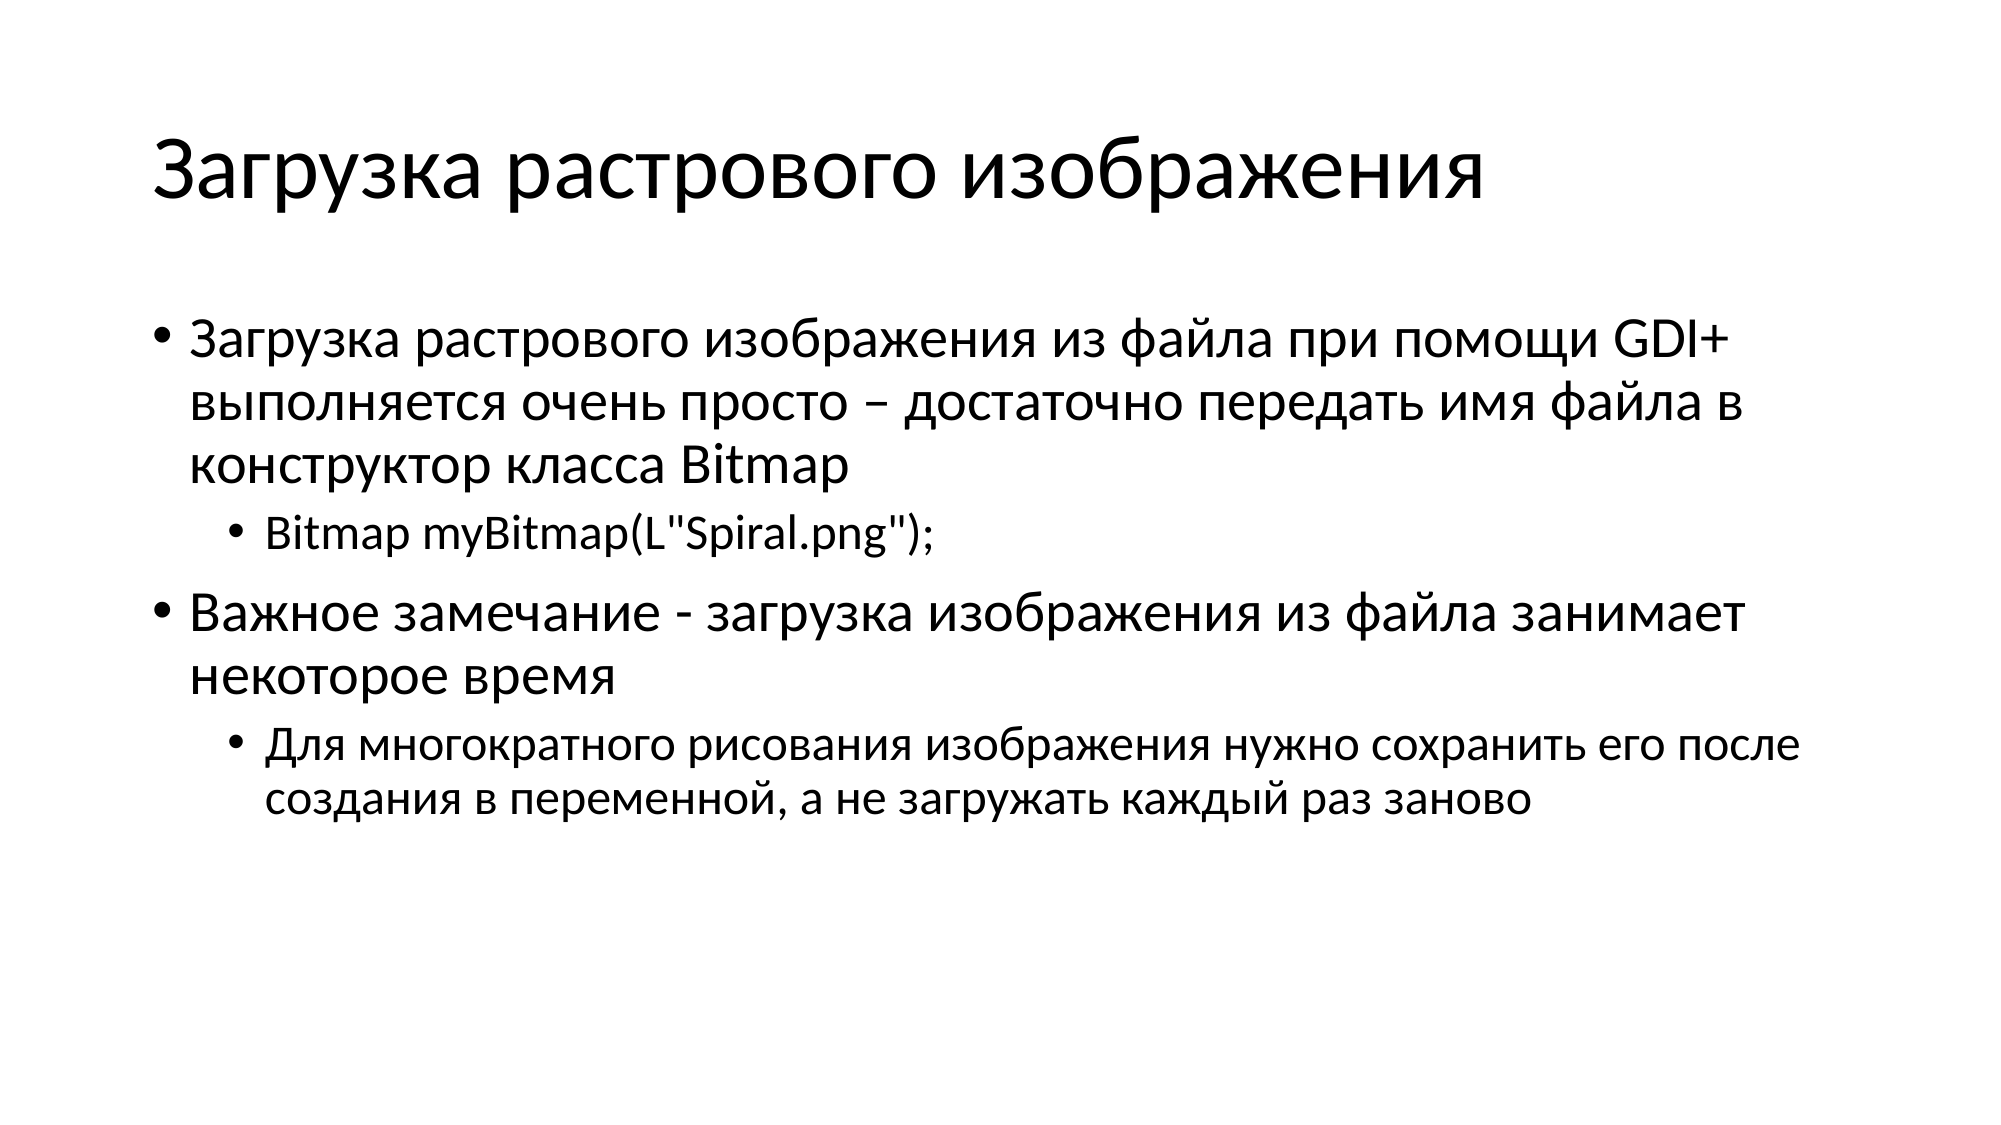

# Загрузка растрового изображения
Загрузка растрового изображения из файла при помощи GDI+ выполняется очень просто – достаточно передать имя файла в конструктор класса Bitmap
Bitmap myBitmap(L"Spiral.png");
Важное замечание - загрузка изображения из файла занимает некоторое время
Для многократного рисования изображения нужно сохранить его после создания в переменной, а не загружать каждый раз заново